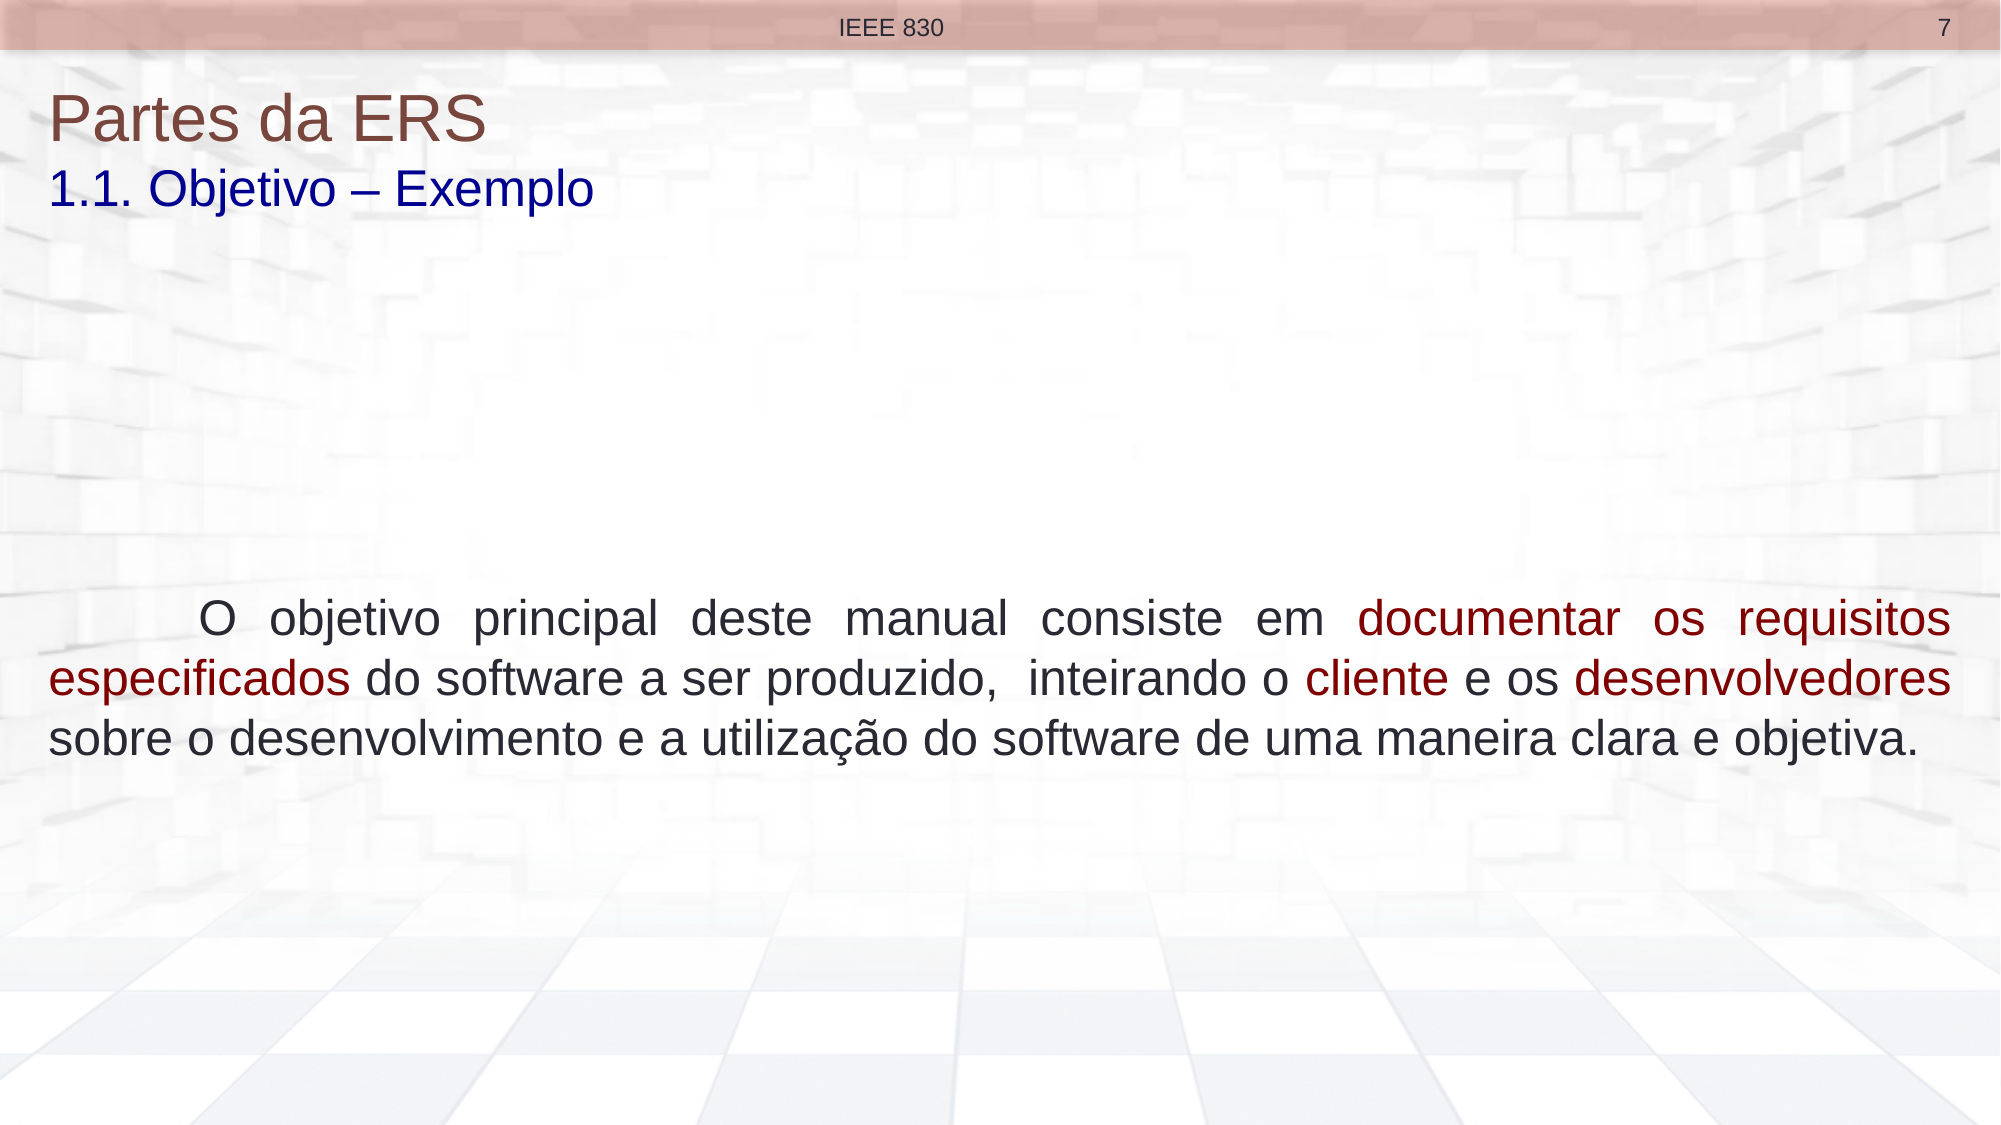

7
IEEE 830
# Partes da ERS 1.1. Objetivo – Exemplo
	O objetivo principal deste manual consiste em documentar os requisitos especificados do software a ser produzido,  inteirando o cliente e os desenvolvedores sobre o desenvolvimento e a utilização do software de uma maneira clara e objetiva.